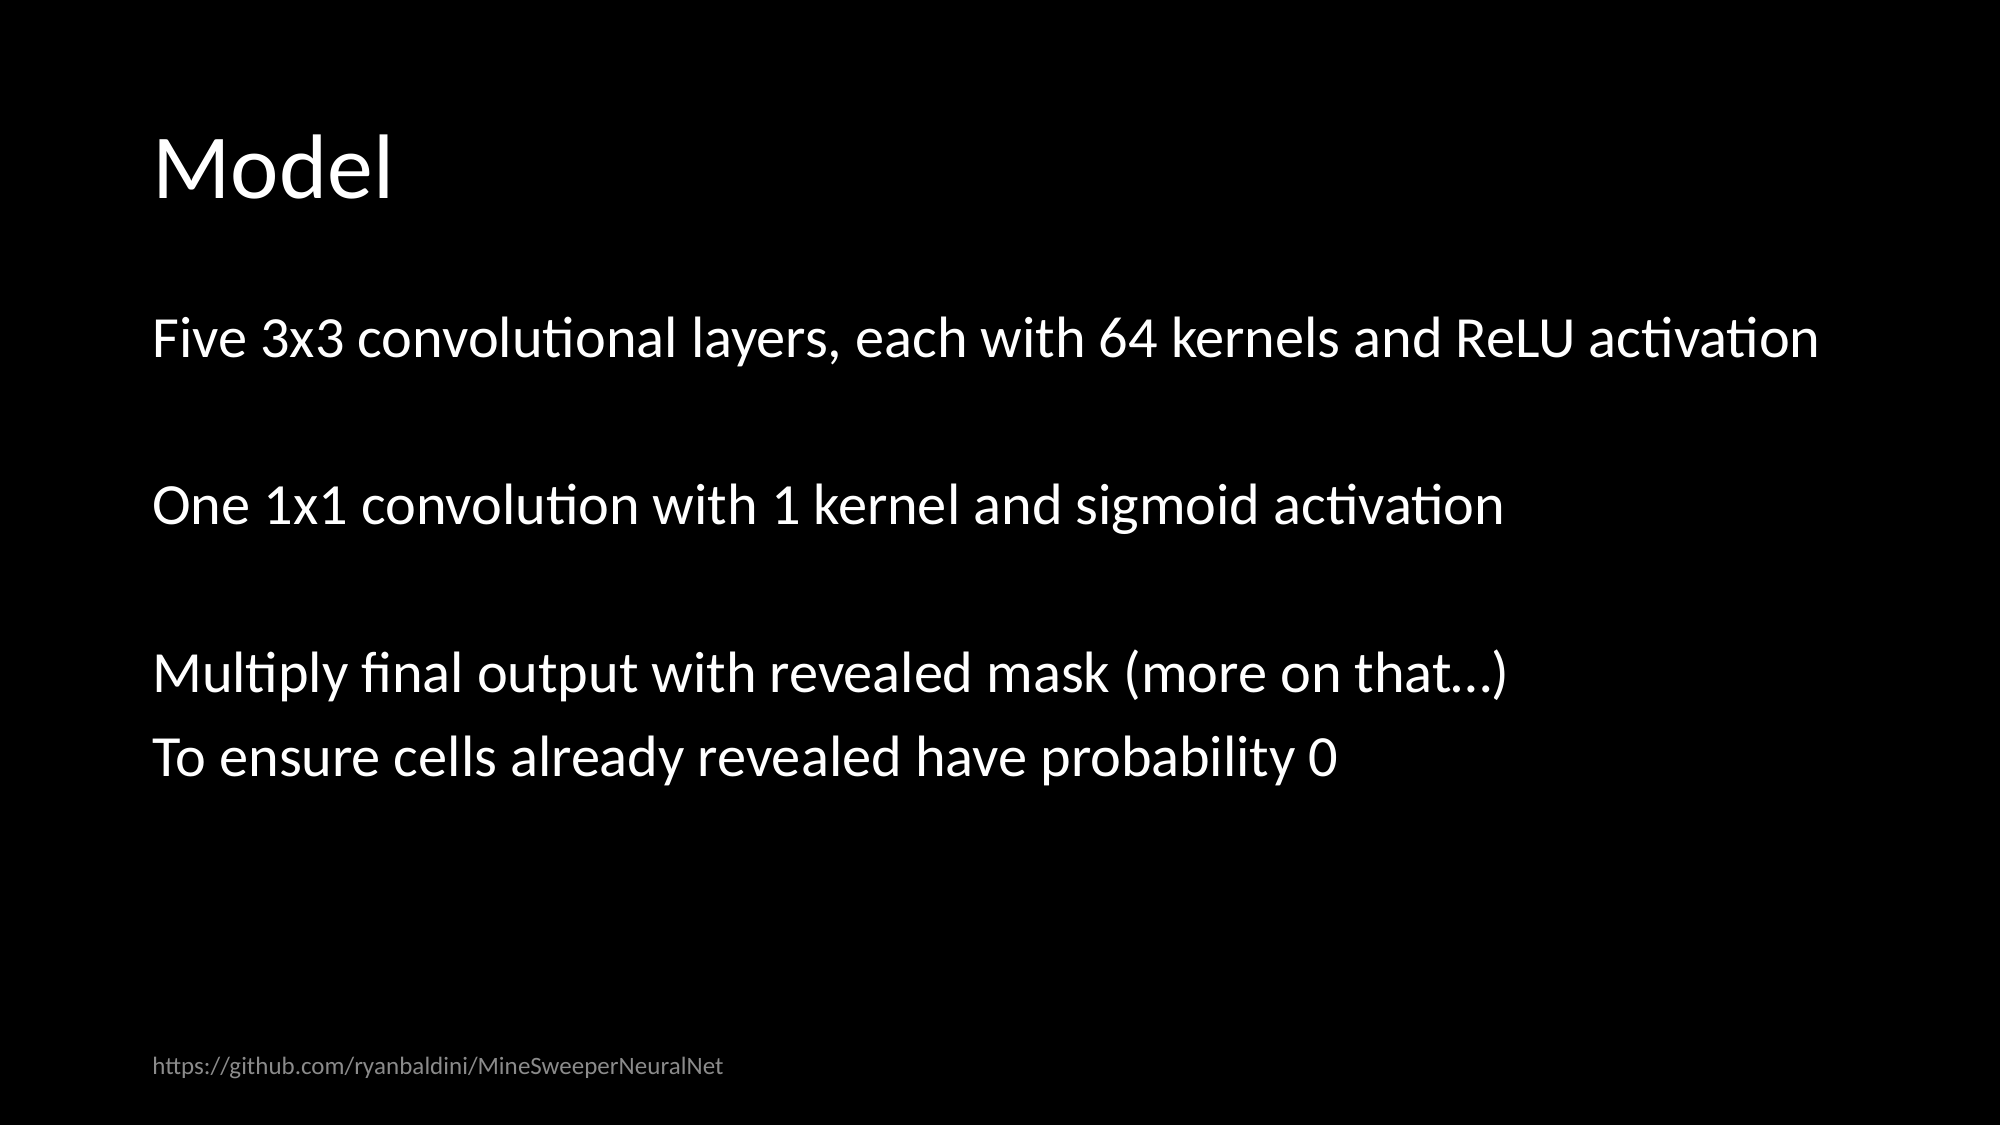

# Model
Five 3x3 convolutional layers, each with 64 kernels and ReLU activation

One 1x1 convolution with 1 kernel and sigmoid activation

Multiply final output with revealed mask (more on that…)
To ensure cells already revealed have probability 0
https://github.com/ryanbaldini/MineSweeperNeuralNet